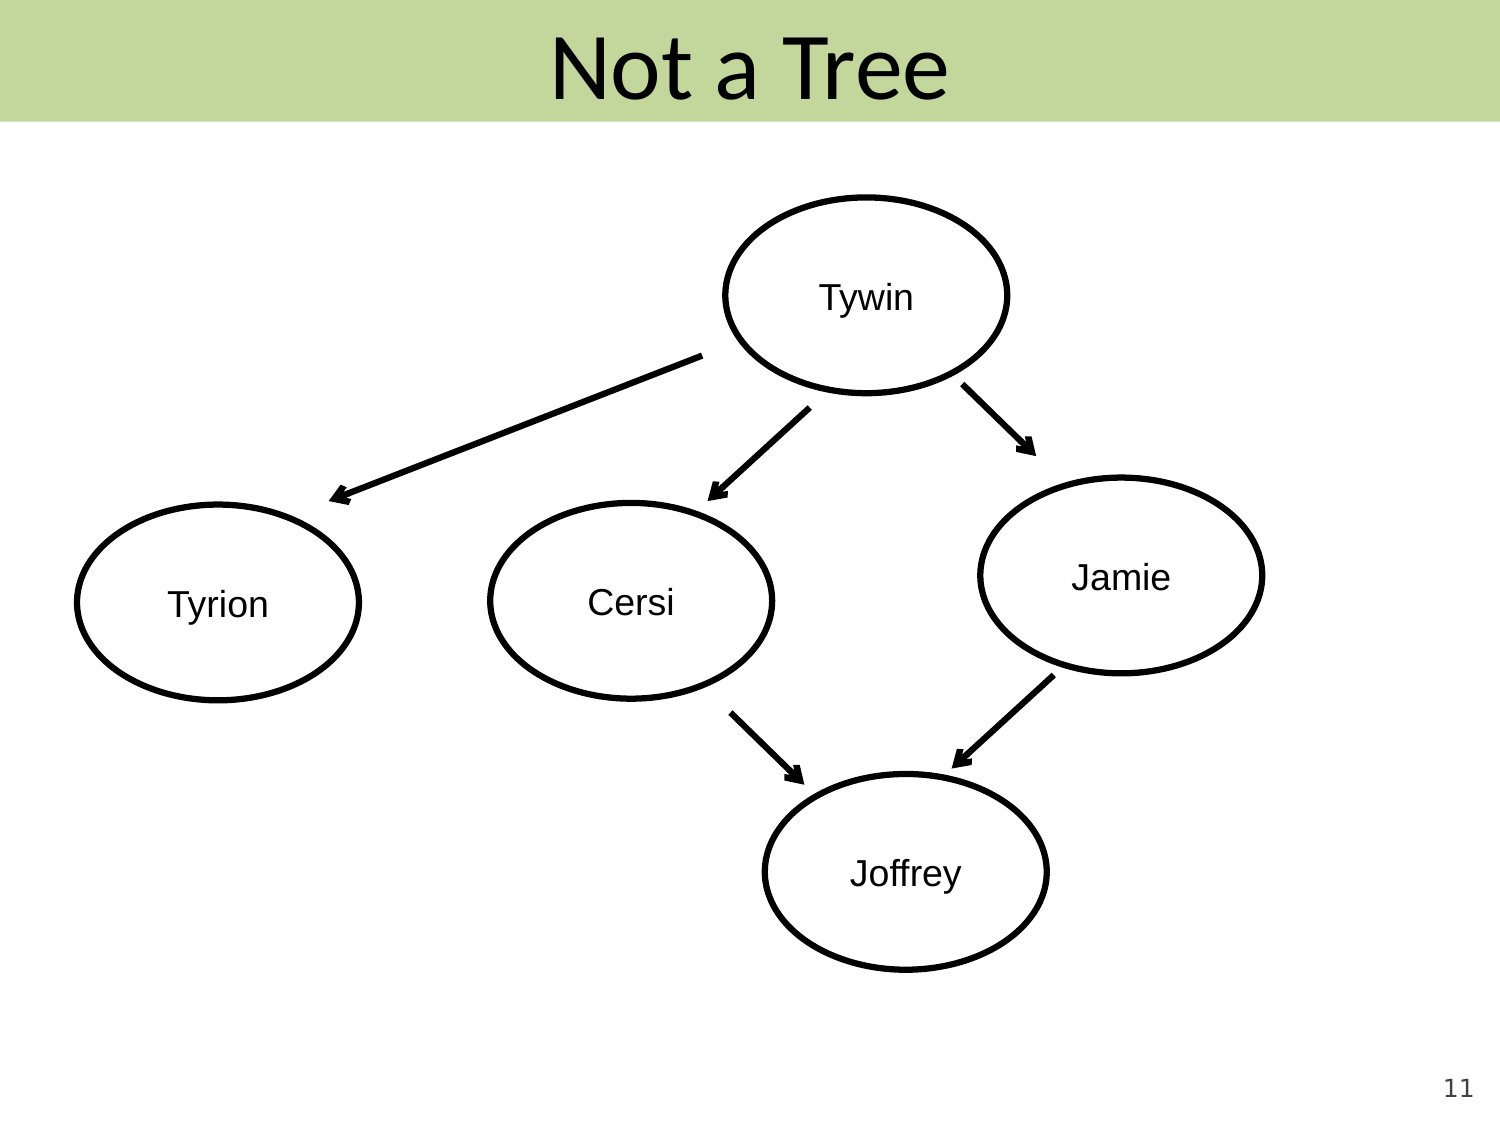

Not a Tree
Tywin
Jamie
Cersi
Tyrion
Joffrey